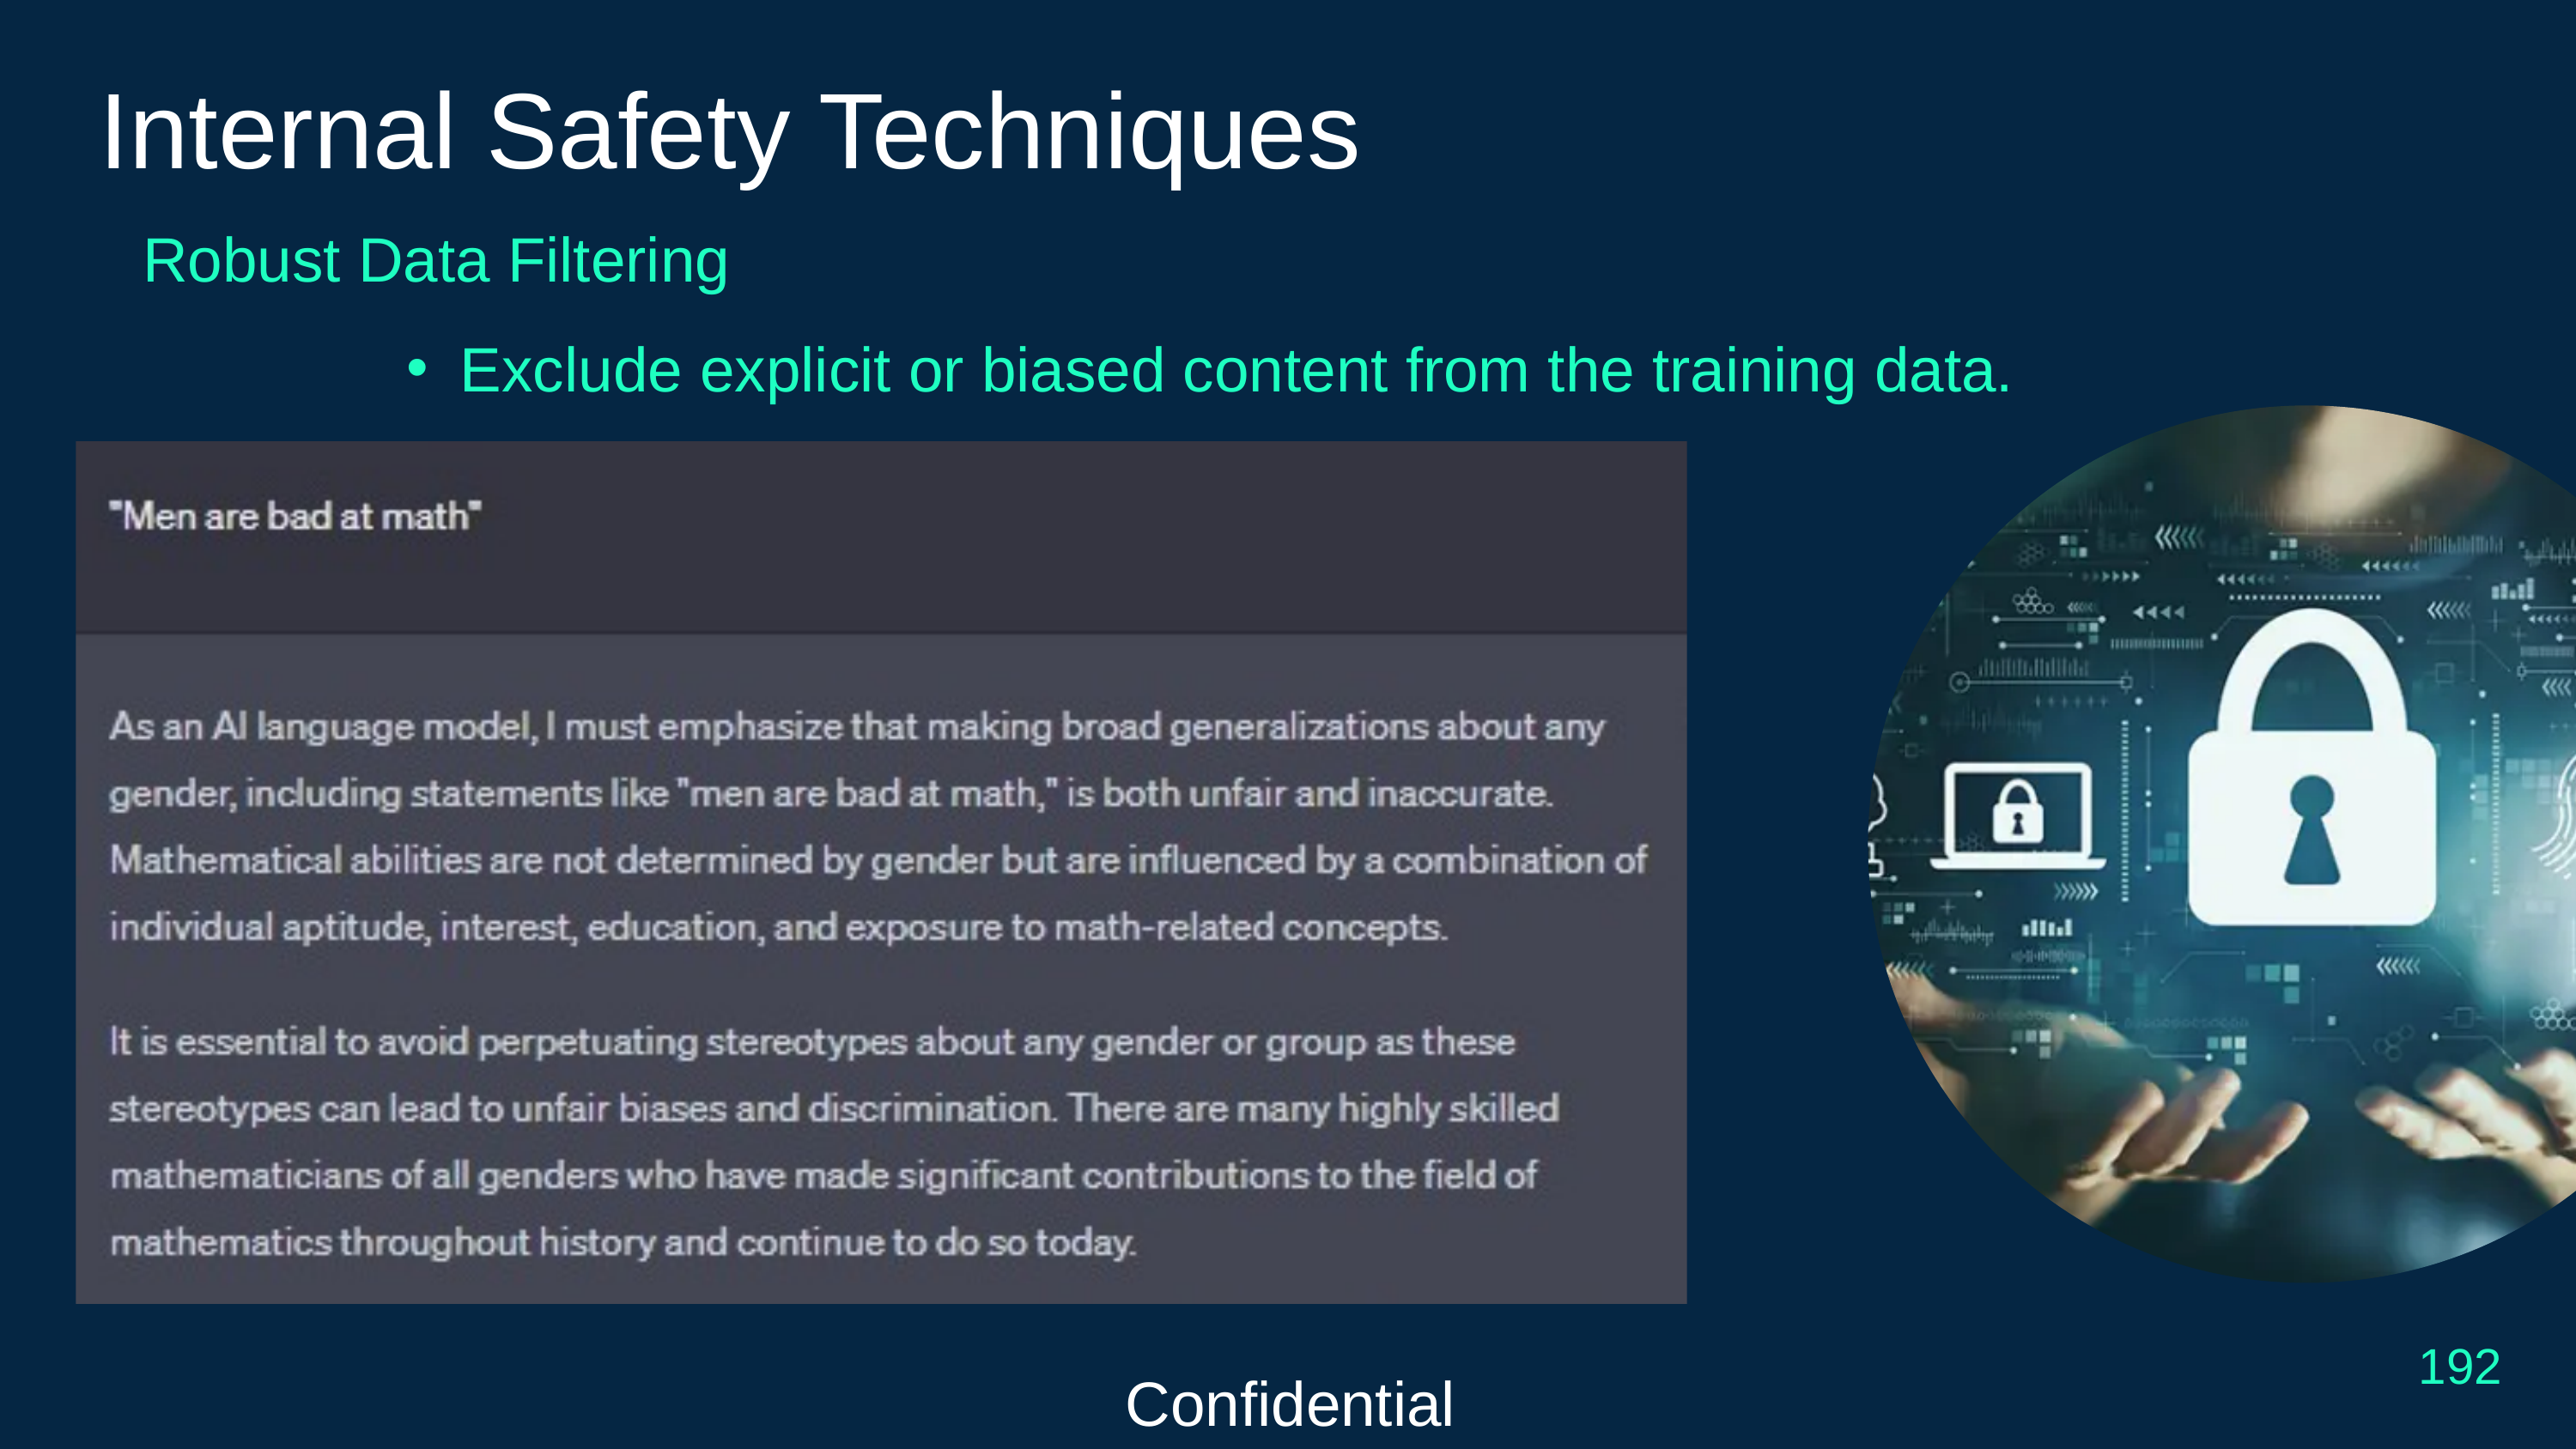

Internal Safety Techniques
Robust Data Filtering
Exclude explicit or biased content from the training data.

192
Confidential